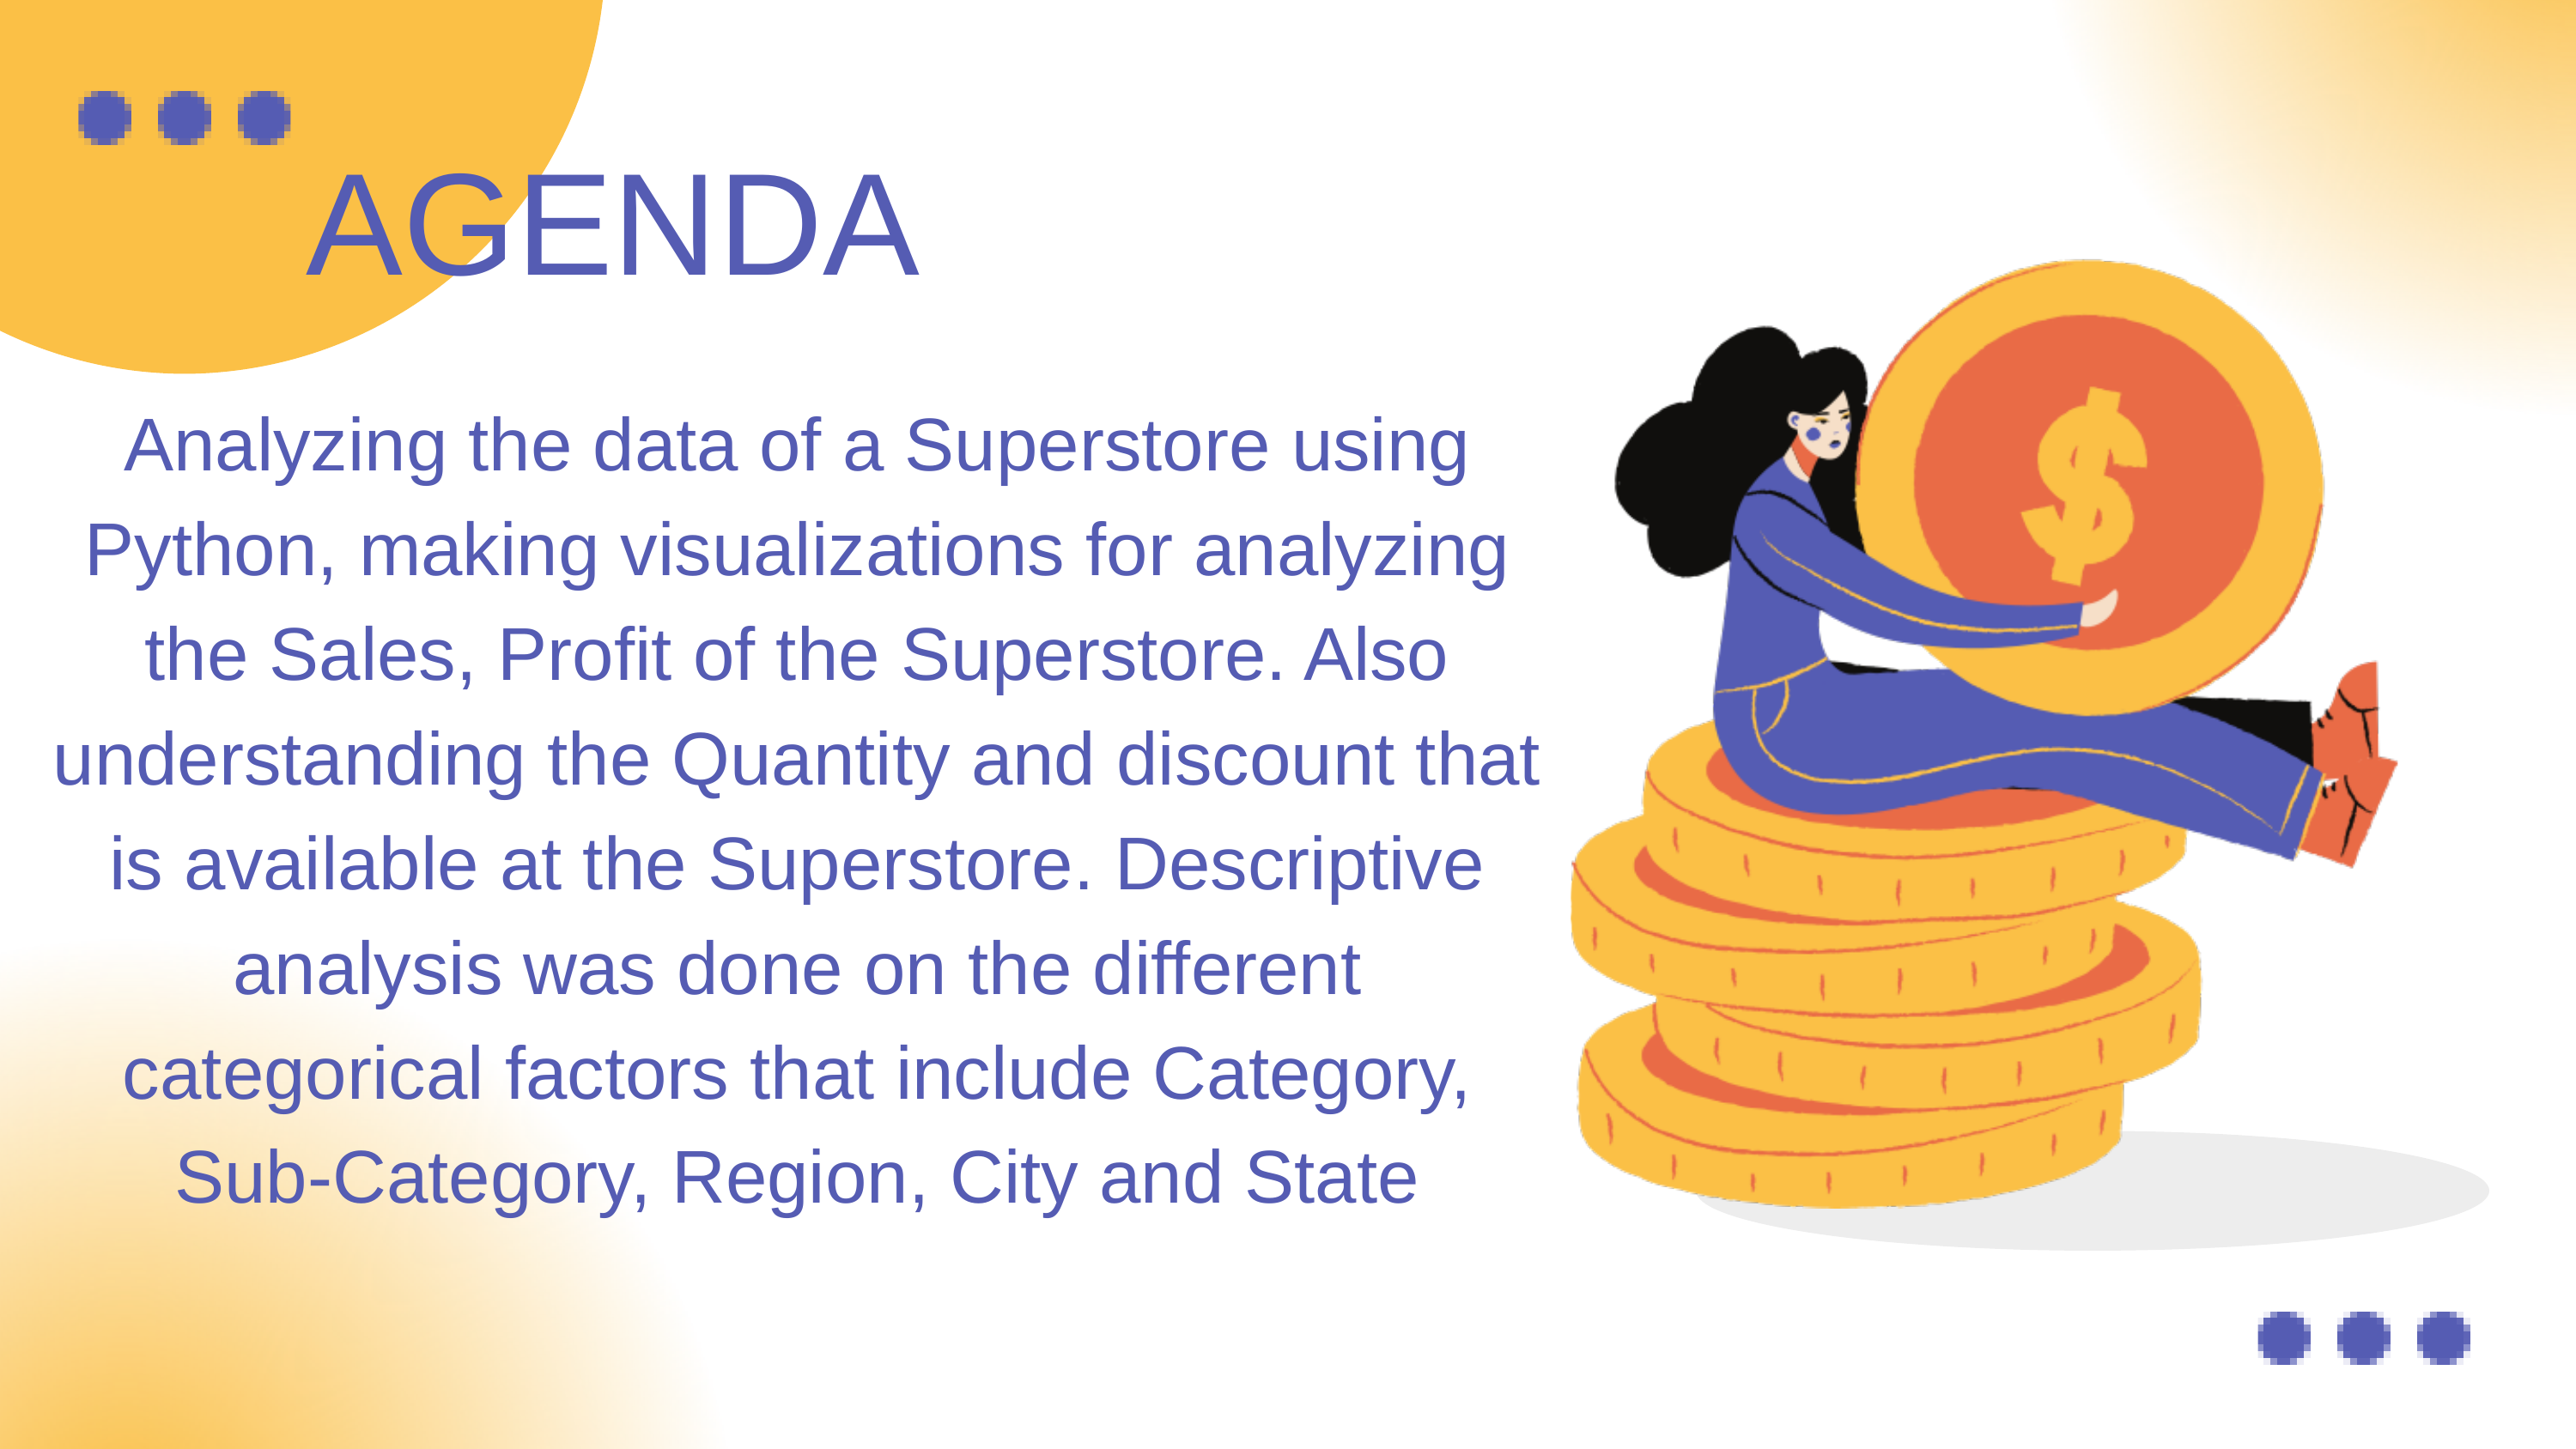

AGENDA

Analyzing the data of a Superstore using Python, making visualizations for analyzing the Sales, Profit of the Superstore. Also understanding the Quantity and discount that is available at the Superstore. Descriptive analysis was done on the different categorical factors that include Category, Sub-Category, Region, City and State